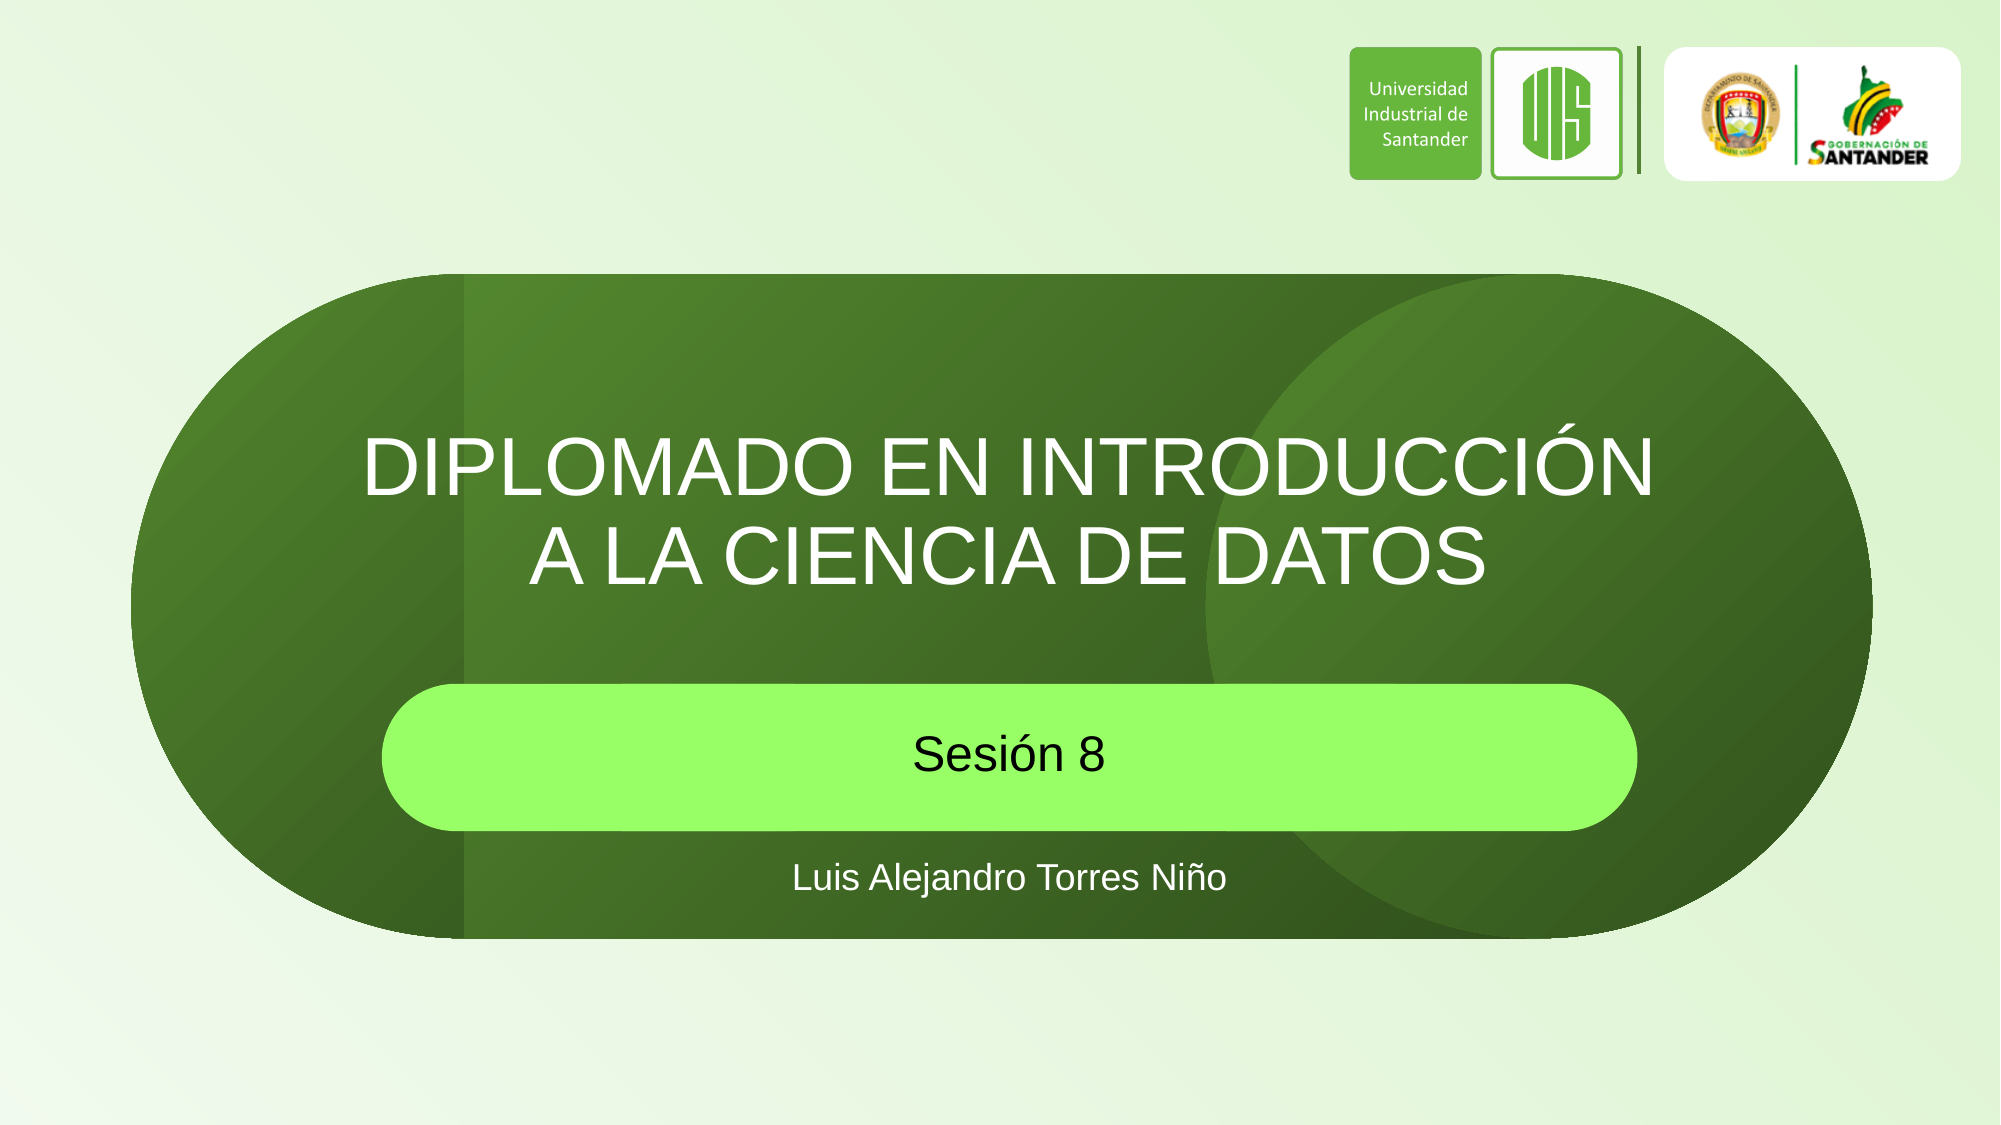

# DIPLOMADO EN INTRODUCCIÓN A LA CIENCIA DE DATOS
Sesión 8
Luis Alejandro Torres Niño